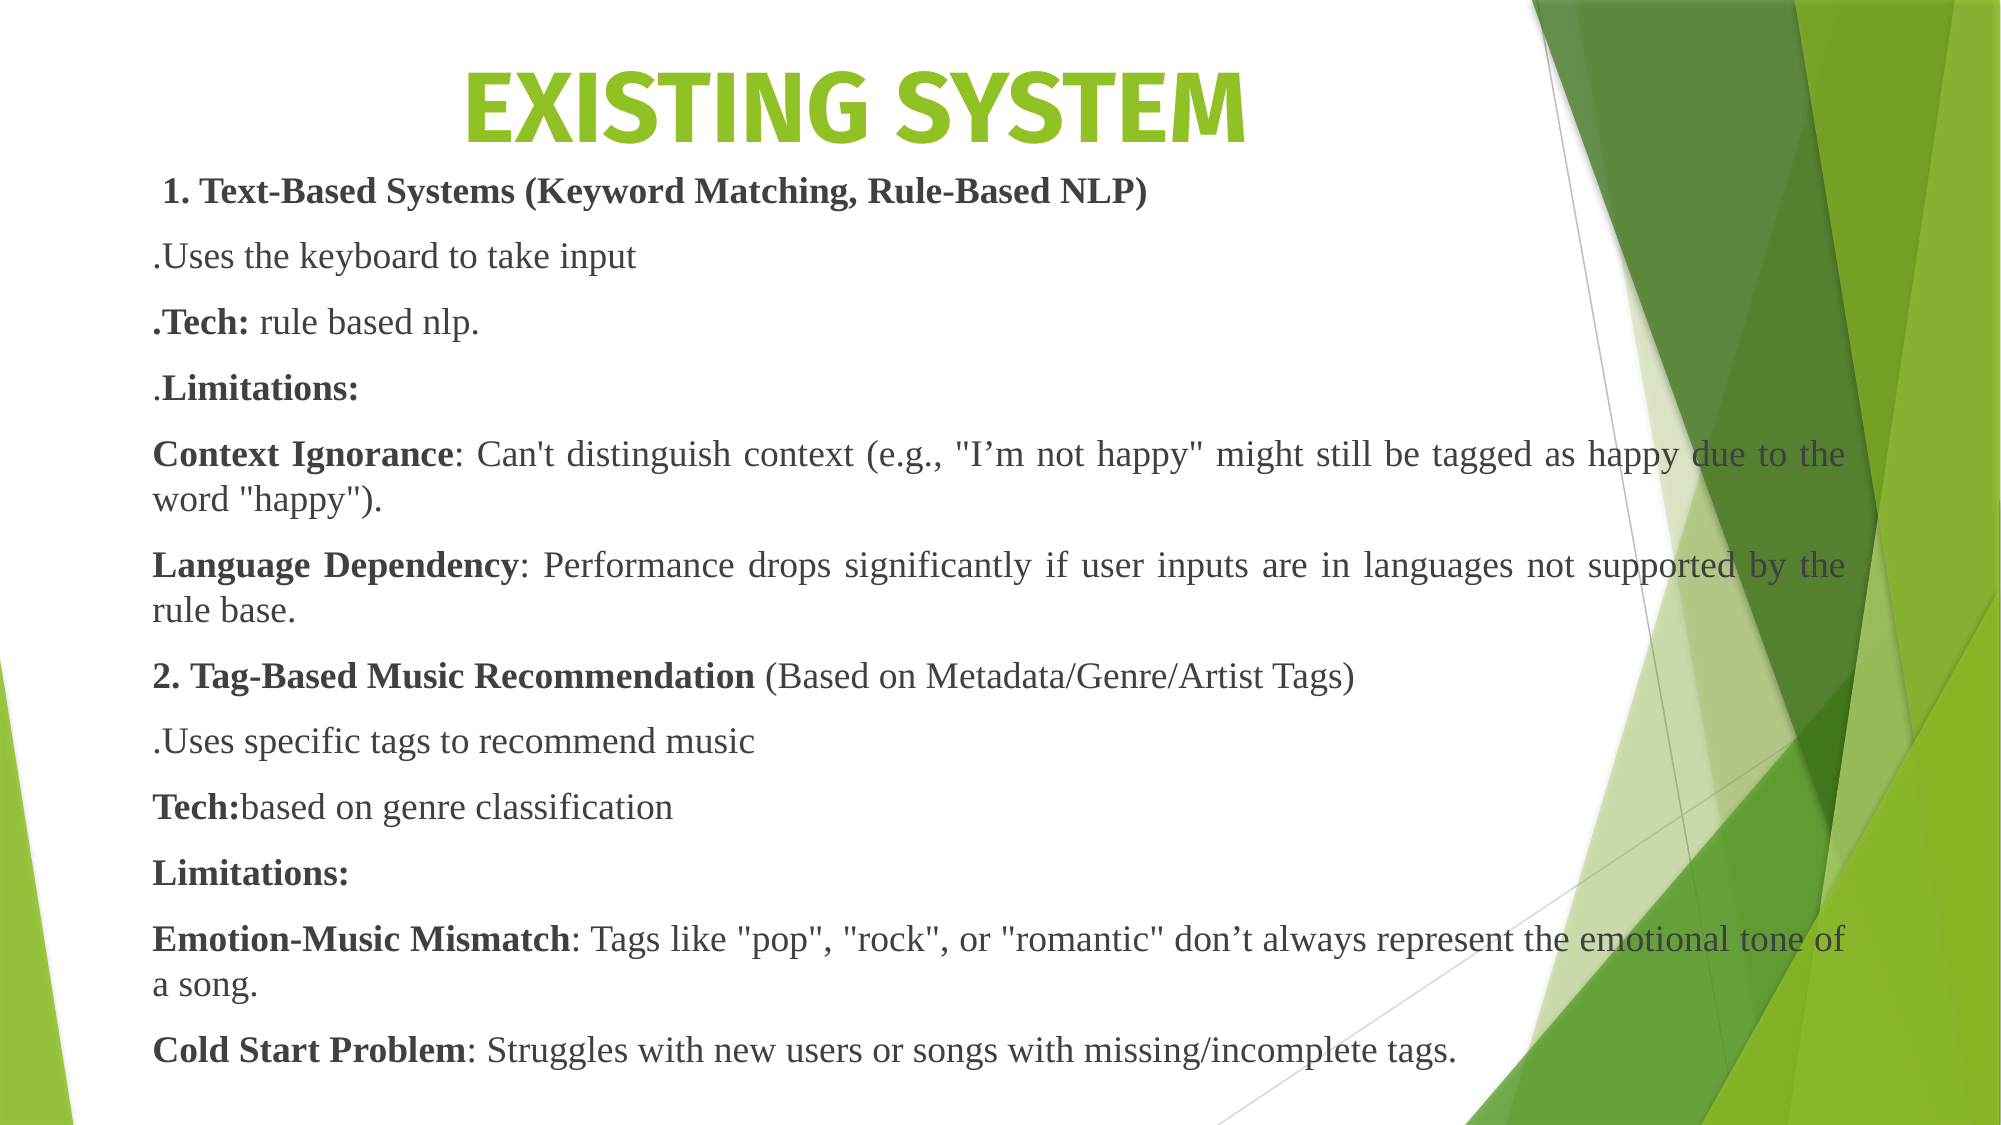

# EXISTING SYSTEM
 1. Text-Based Systems (Keyword Matching, Rule-Based NLP)
.Uses the keyboard to take input
.Tech: rule based nlp.
.Limitations:
Context Ignorance: Can't distinguish context (e.g., "I’m not happy" might still be tagged as happy due to the word "happy").
Language Dependency: Performance drops significantly if user inputs are in languages not supported by the rule base.
2. Tag-Based Music Recommendation (Based on Metadata/Genre/Artist Tags)
.Uses specific tags to recommend music
Tech:based on genre classification
Limitations:
Emotion-Music Mismatch: Tags like "pop", "rock", or "romantic" don’t always represent the emotional tone of a song.
Cold Start Problem: Struggles with new users or songs with missing/incomplete tags.